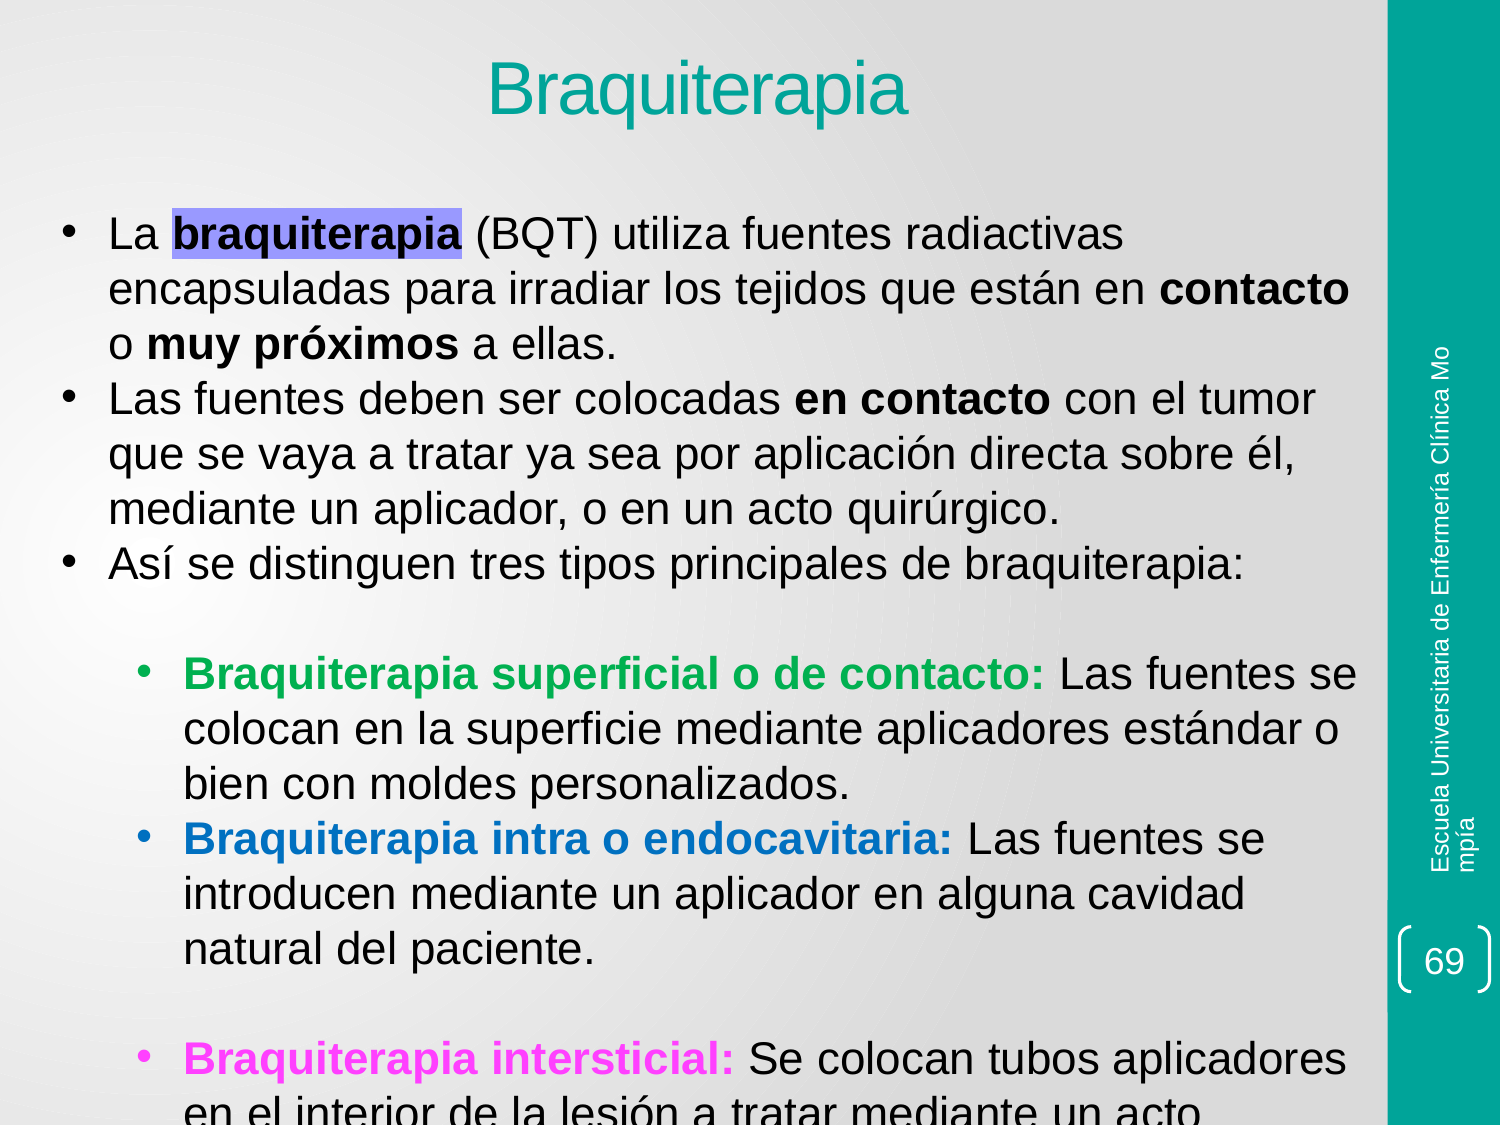

Braquiterapia
La braquiterapia (BQT) utiliza fuentes radiactivas encapsuladas para irradiar los tejidos que están en contacto o muy próximos a ellas.
Las fuentes deben ser colocadas en contacto con el tumor que se vaya a tratar ya sea por aplicación directa sobre él, mediante un aplicador, o en un acto quirúrgico.
Así se distinguen tres tipos principales de braquiterapia:

Braquiterapia superficial o de contacto: Las fuentes se colocan en la superficie mediante aplicadores estándar o bien con moldes personalizados.
Braquiterapia intra o endocavitaria: Las fuentes se introducen mediante un aplicador en alguna cavidad natural del paciente.

Braquiterapia intersticial: Se colocan tubos aplicadores en el interior de la lesión a tratar mediante un acto quirúrgico.

Escuela Universitaria de Enfermería Clínica Mompía
69